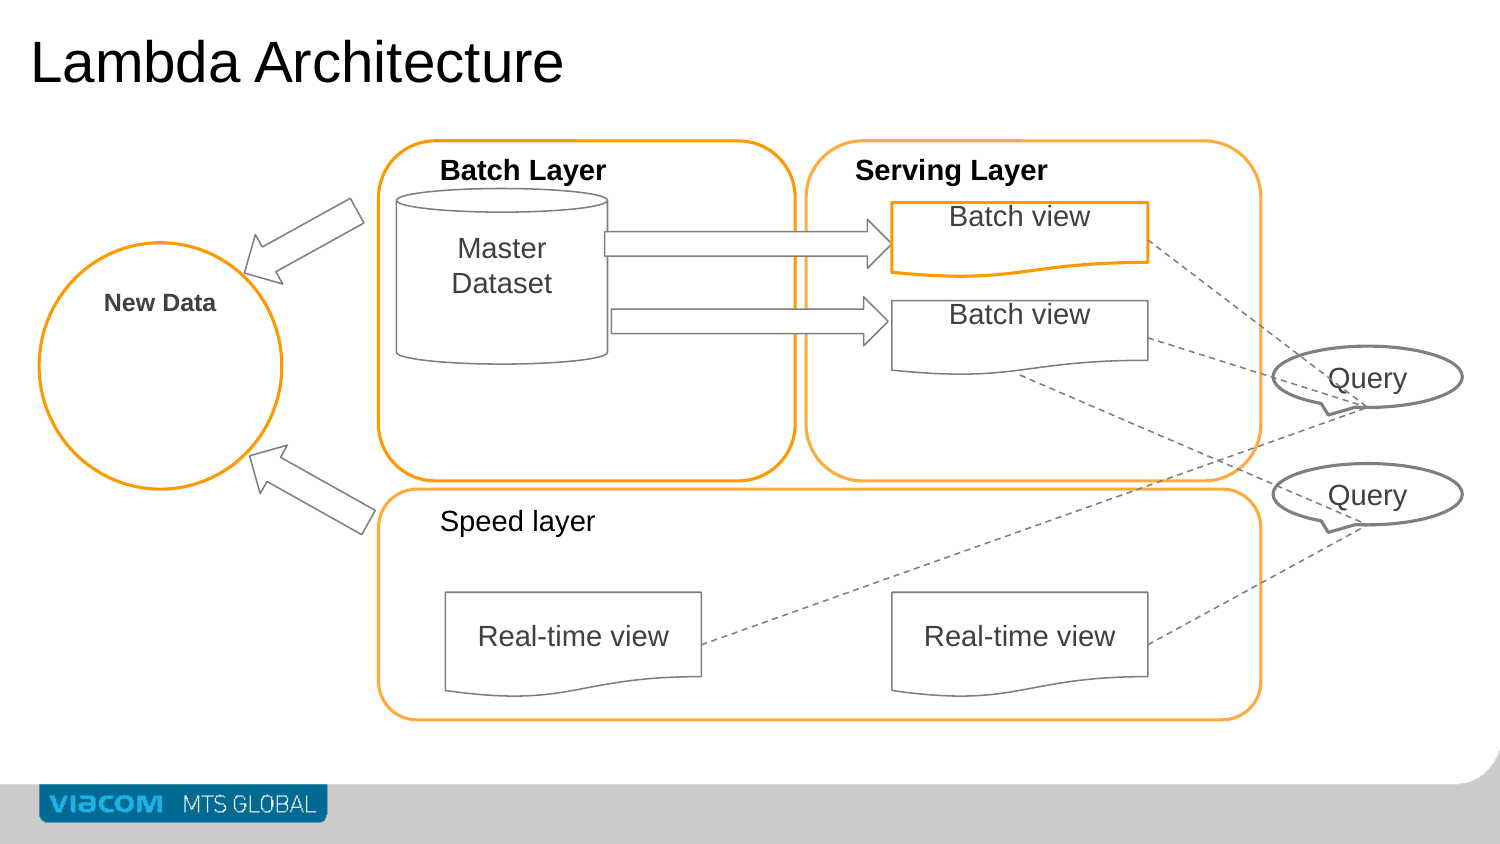

Lambda Architecture

Batch Layer

Serving Layer

Master Dataset

Batch view

New Data

Batch view

Query

Query

Speed layer
Real-time view
Real-time view